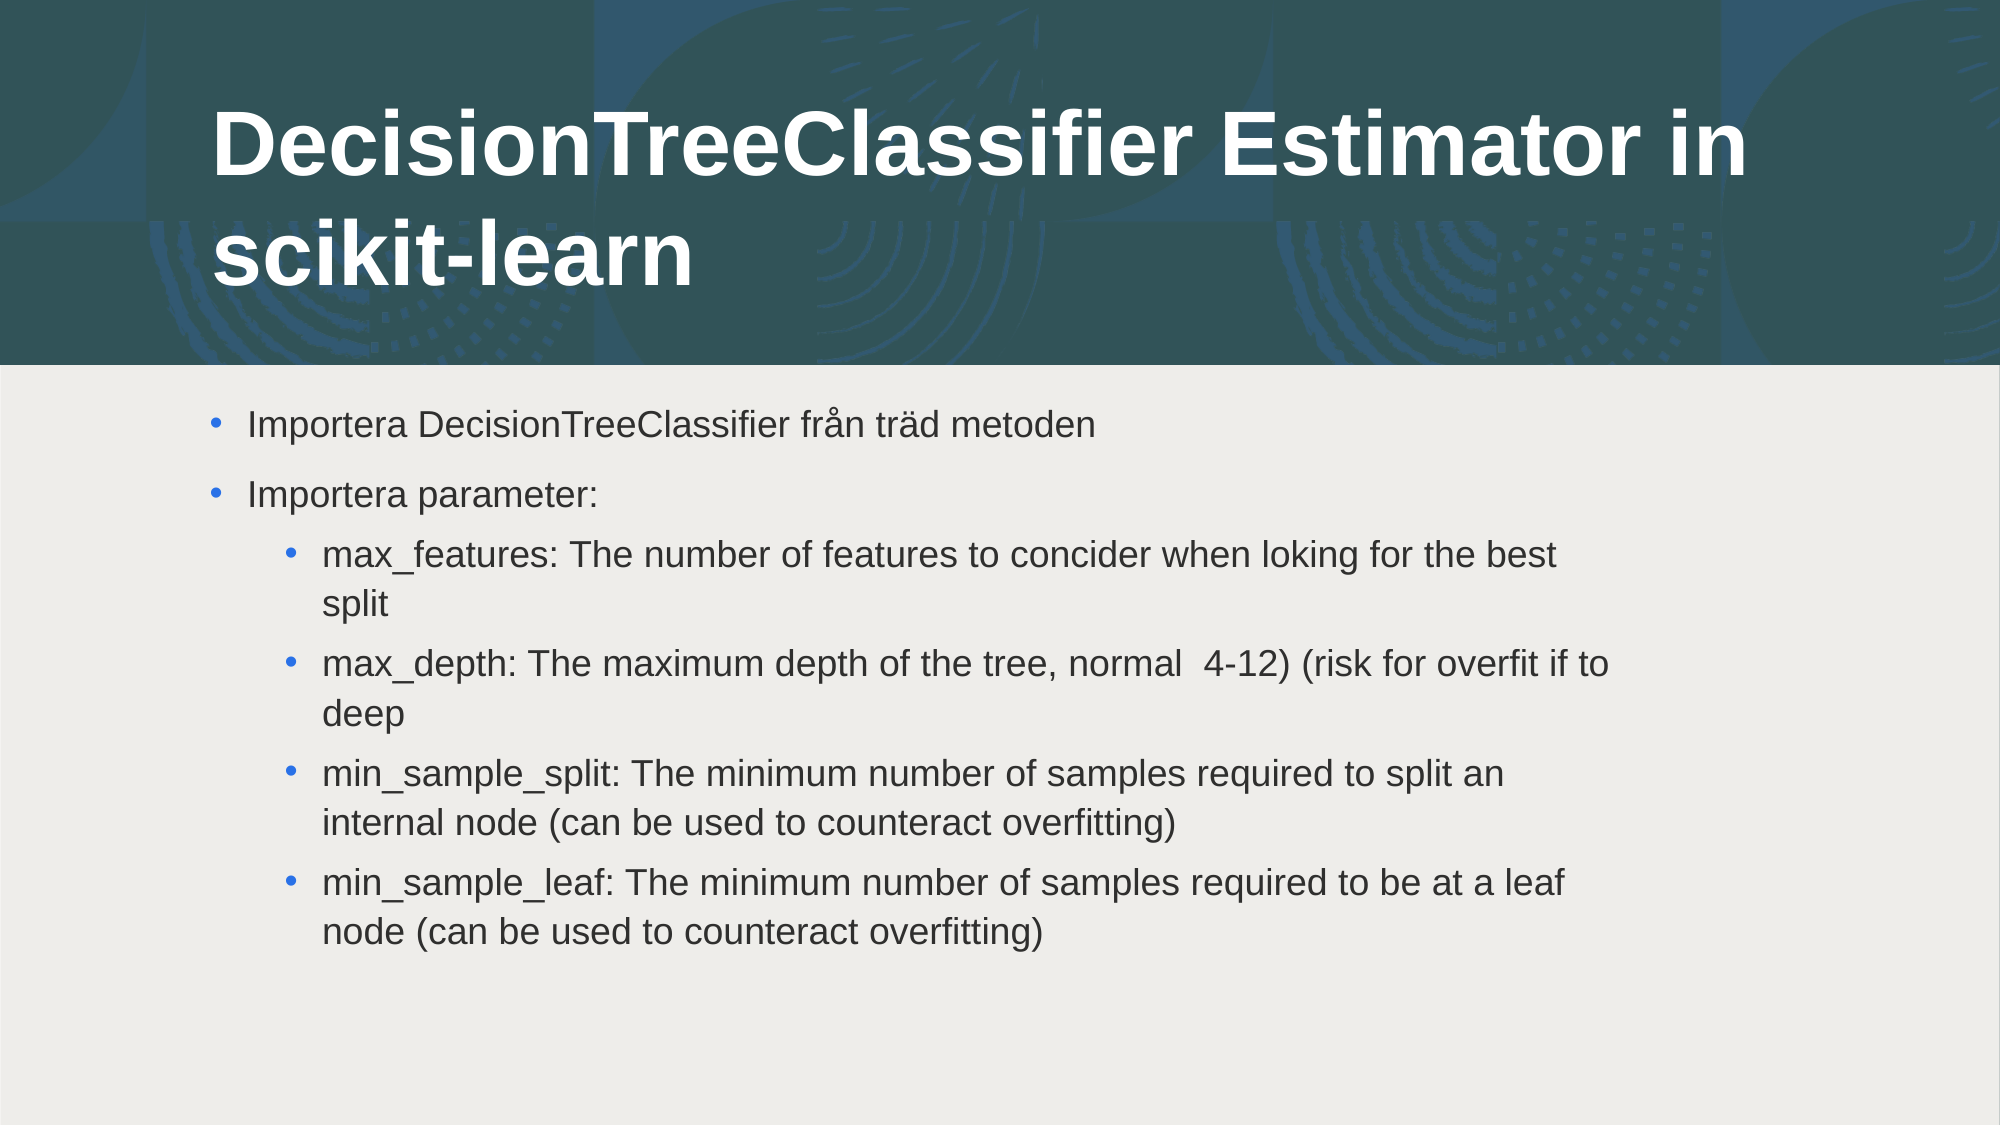

# DecisionTreeClassifier Estimator in scikit-learn
Importera DecisionTreeClassifier från träd metoden
Importera parameter:
max_features: The number of features to concider when loking for the best split
max_depth: The maximum depth of the tree, normal  4-12) (risk for overfit if to deep
min_sample_split: The minimum number of samples required to split an internal node (can be used to counteract overfitting)
min_sample_leaf: The minimum number of samples required to be at a leaf node (can be used to counteract overfitting)